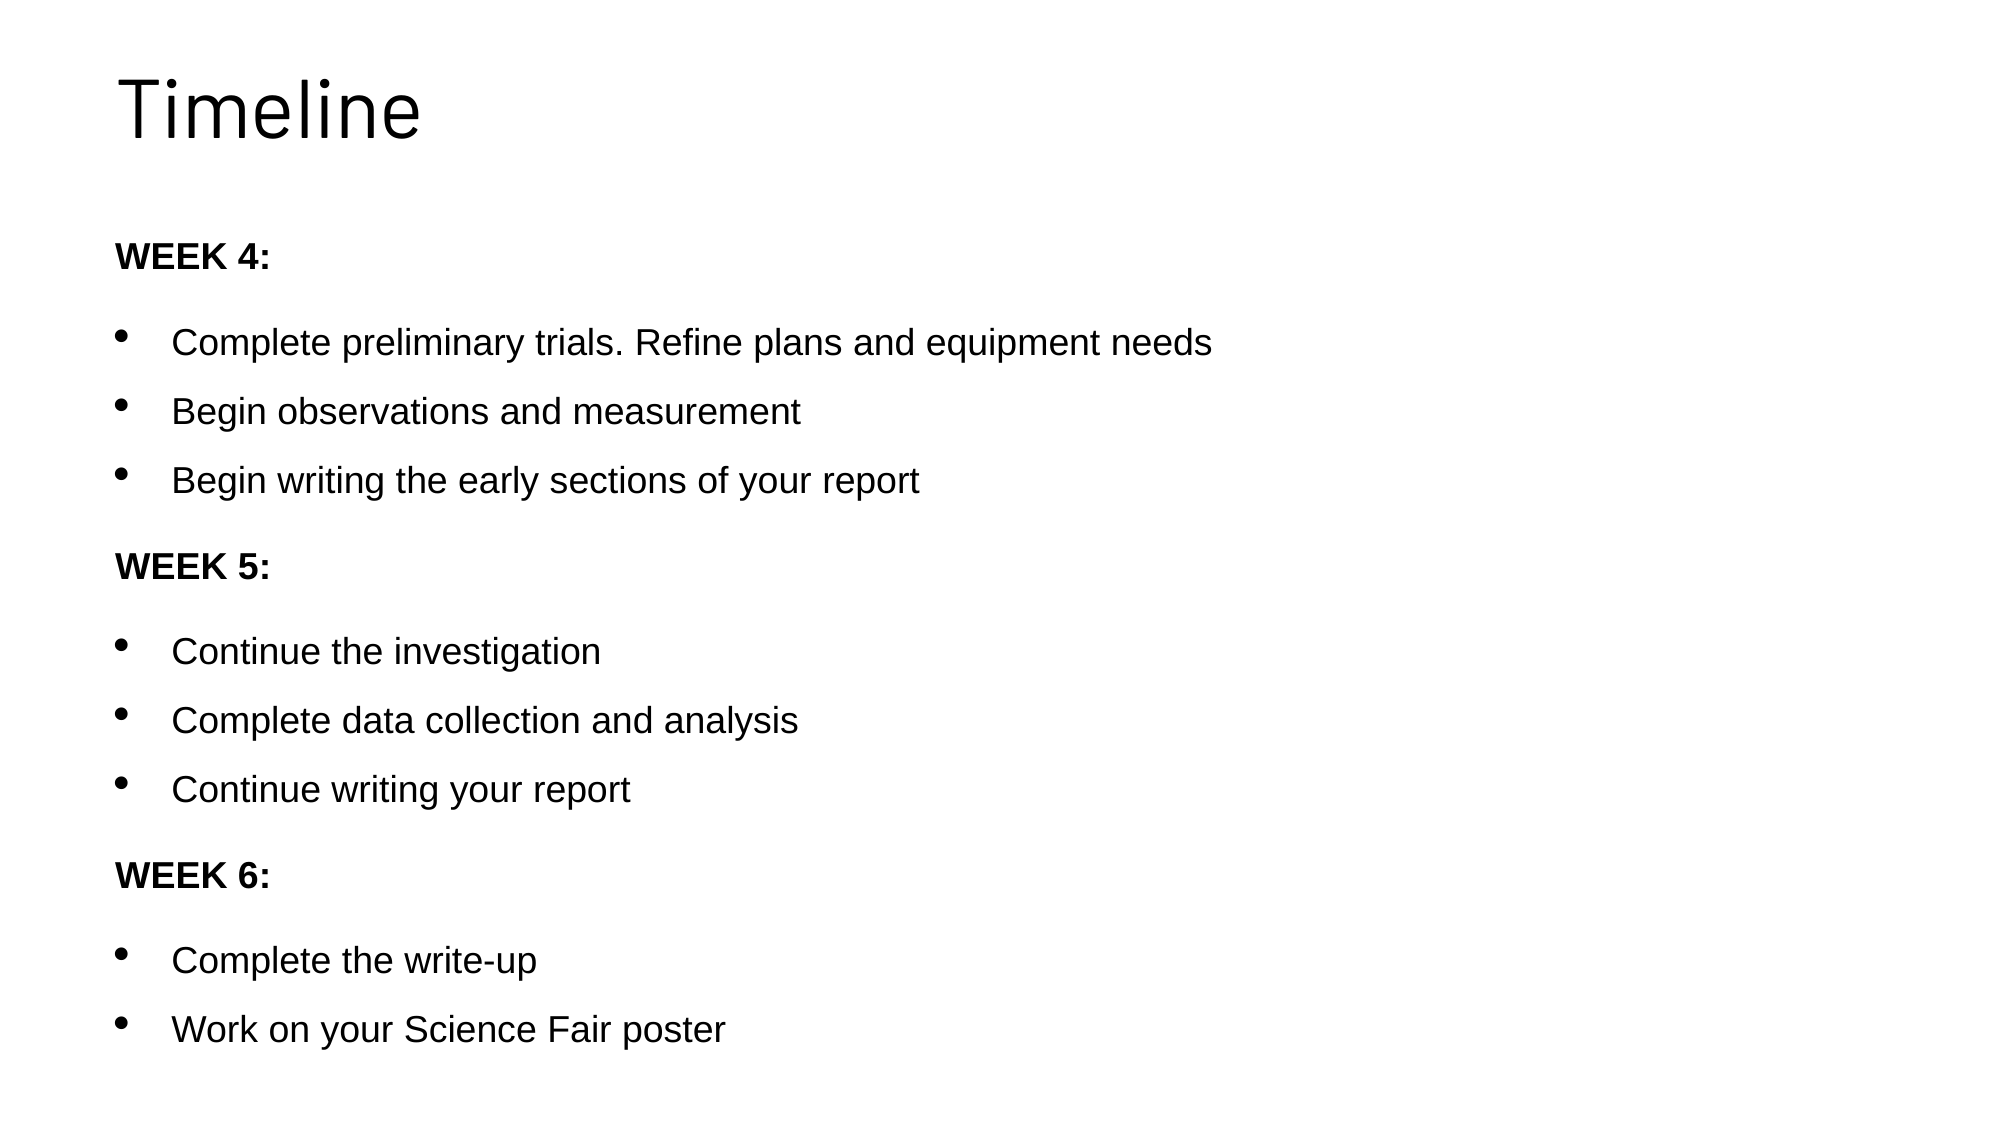

# Timeline
WEEK 4:
Complete preliminary trials. Refine plans and equipment needs
Begin observations and measurement
Begin writing the early sections of your report
WEEK 5:
Continue the investigation
Complete data collection and analysis
Continue writing your report
WEEK 6:
Complete the write-up
Work on your Science Fair poster